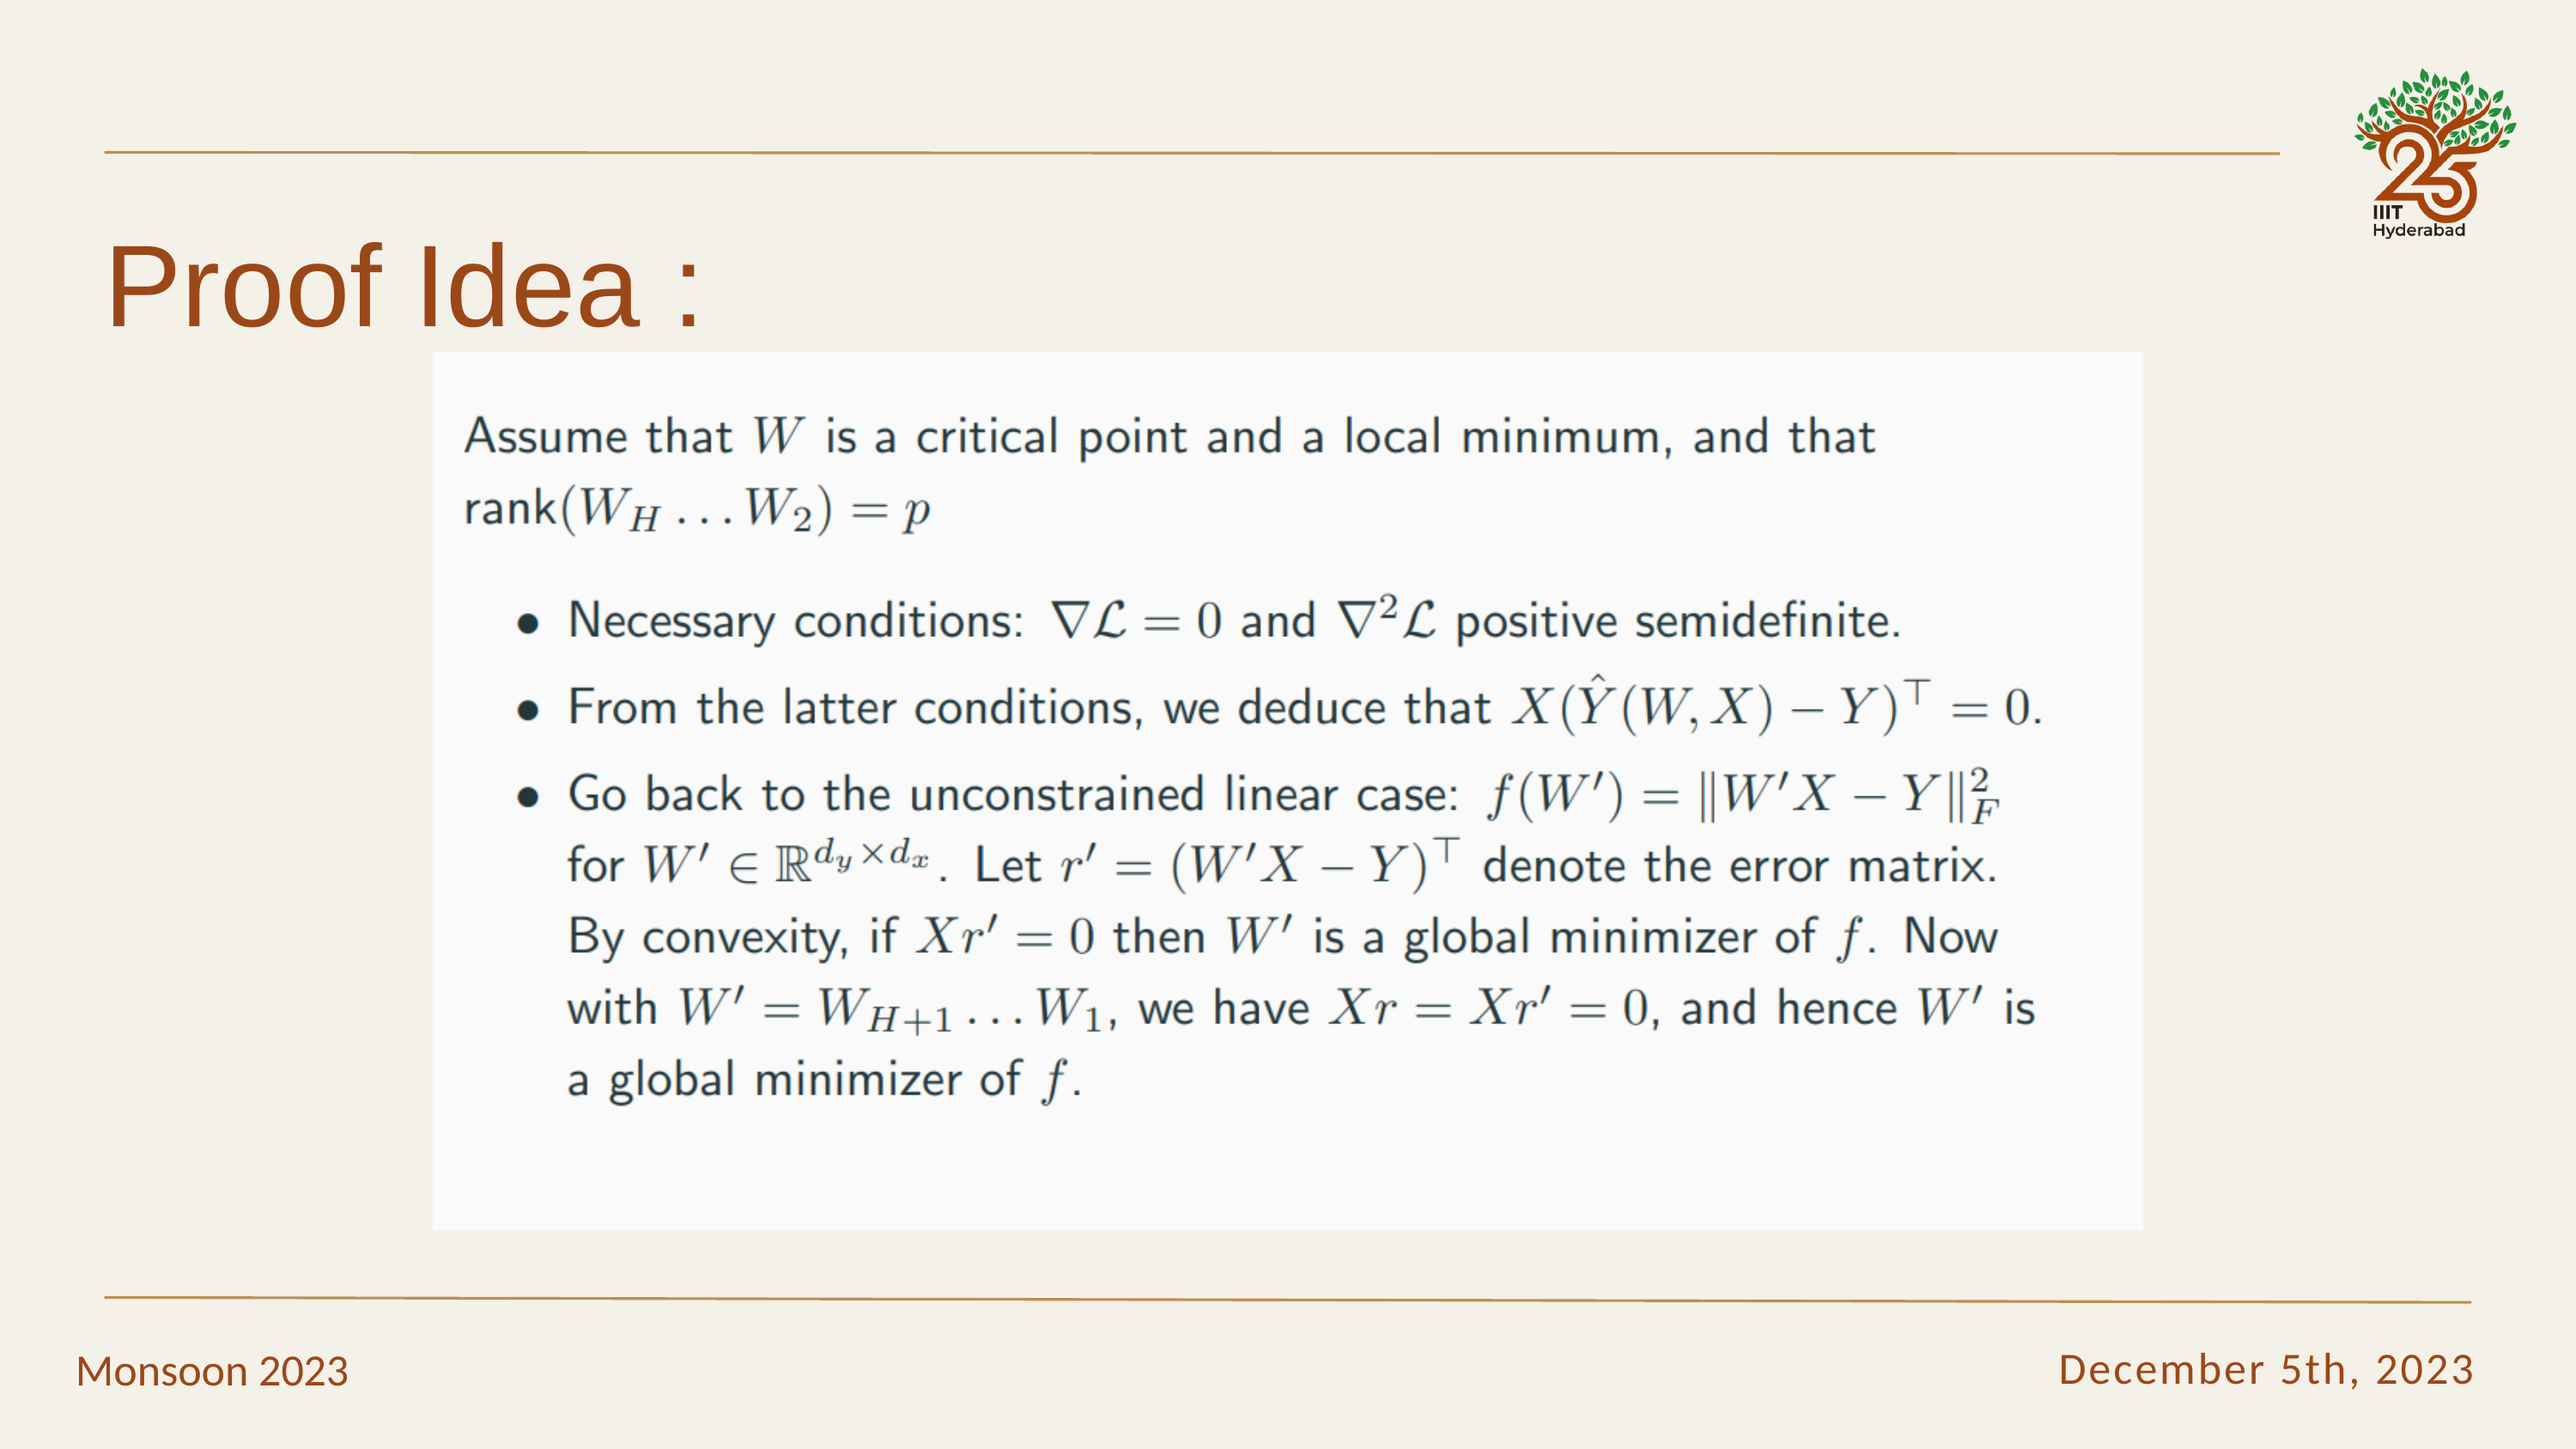

Proof Idea :

December 5th, 2023
Monsoon 2023